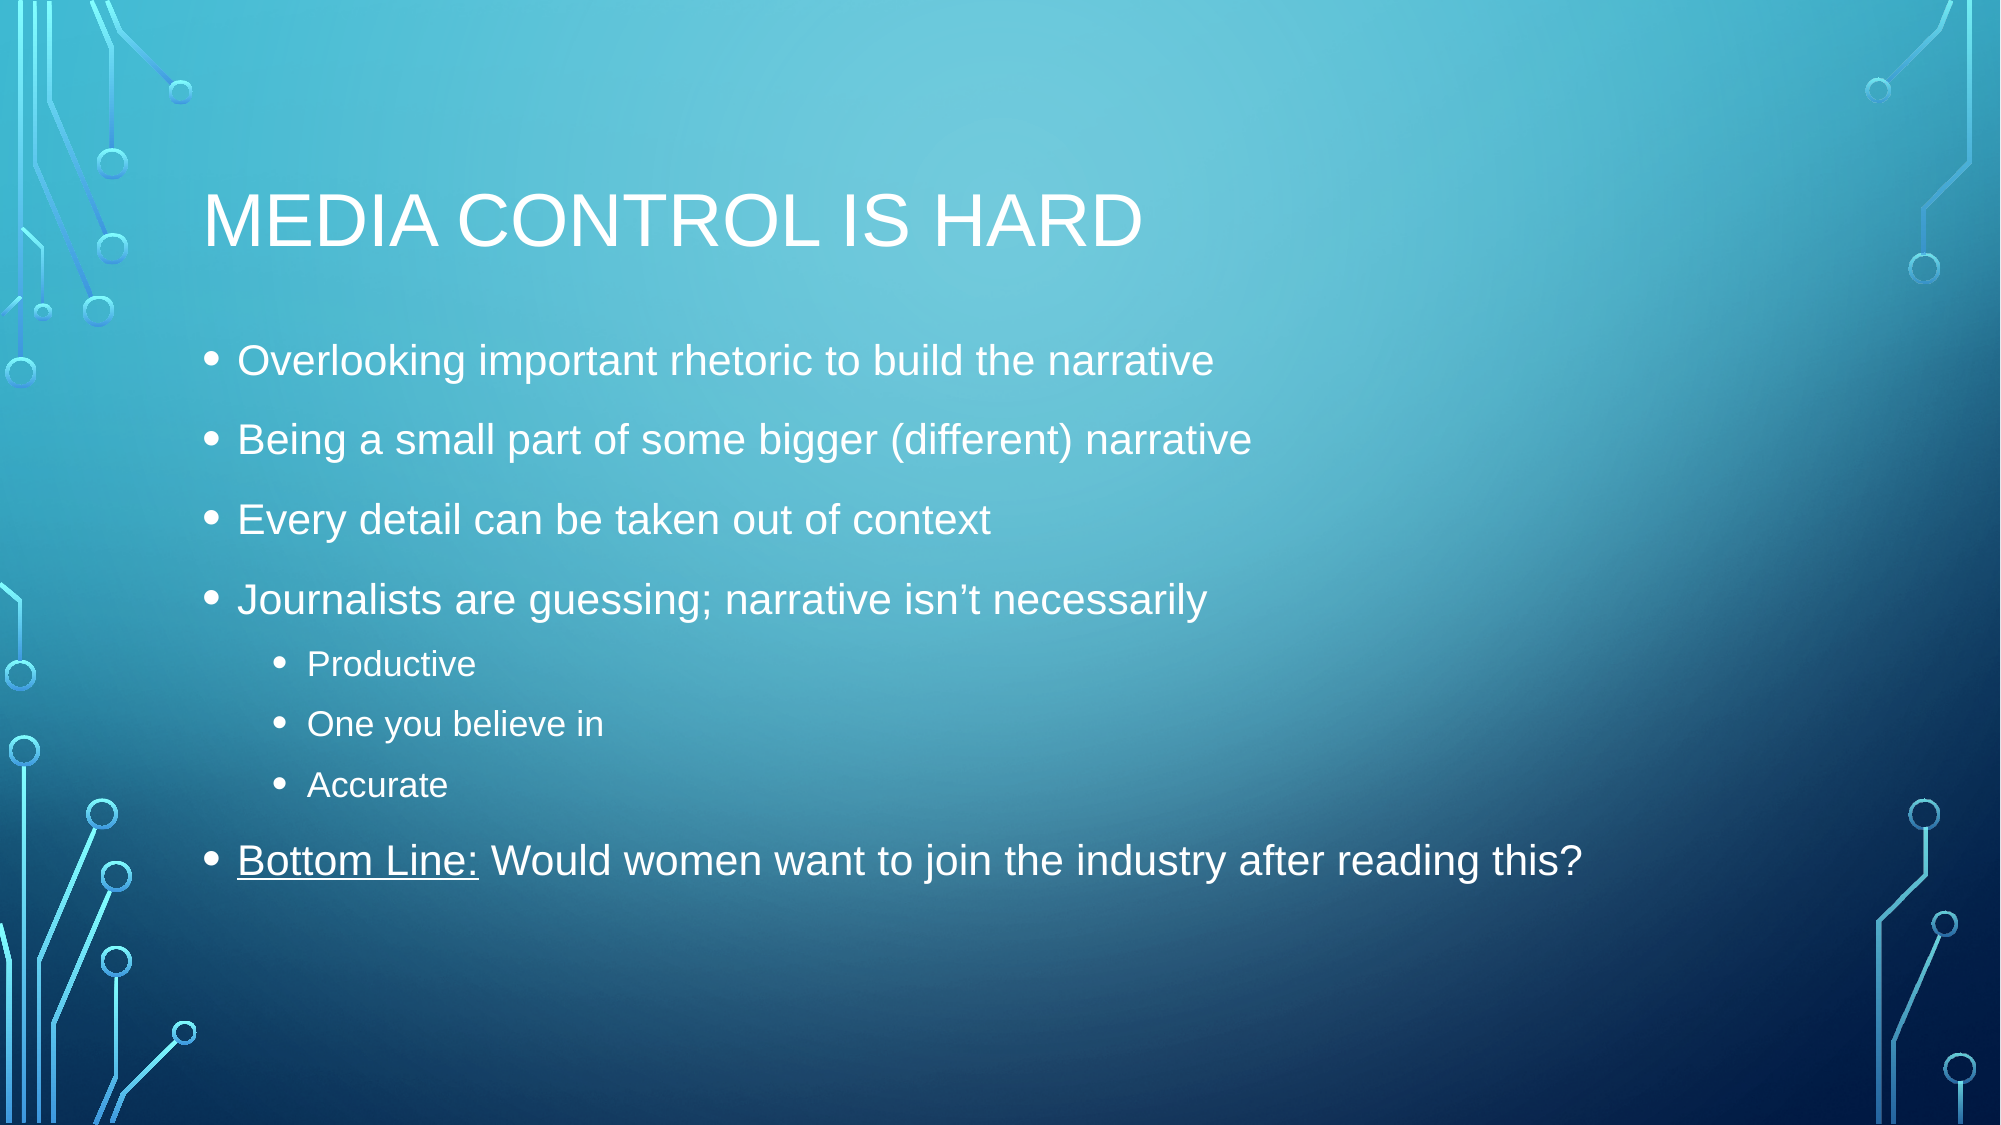

# Media control is hard
Overlooking important rhetoric to build the narrative
Being a small part of some bigger (different) narrative
Every detail can be taken out of context
Journalists are guessing; narrative isn’t necessarily
Productive
One you believe in
Accurate
Bottom Line: Would women want to join the industry after reading this?